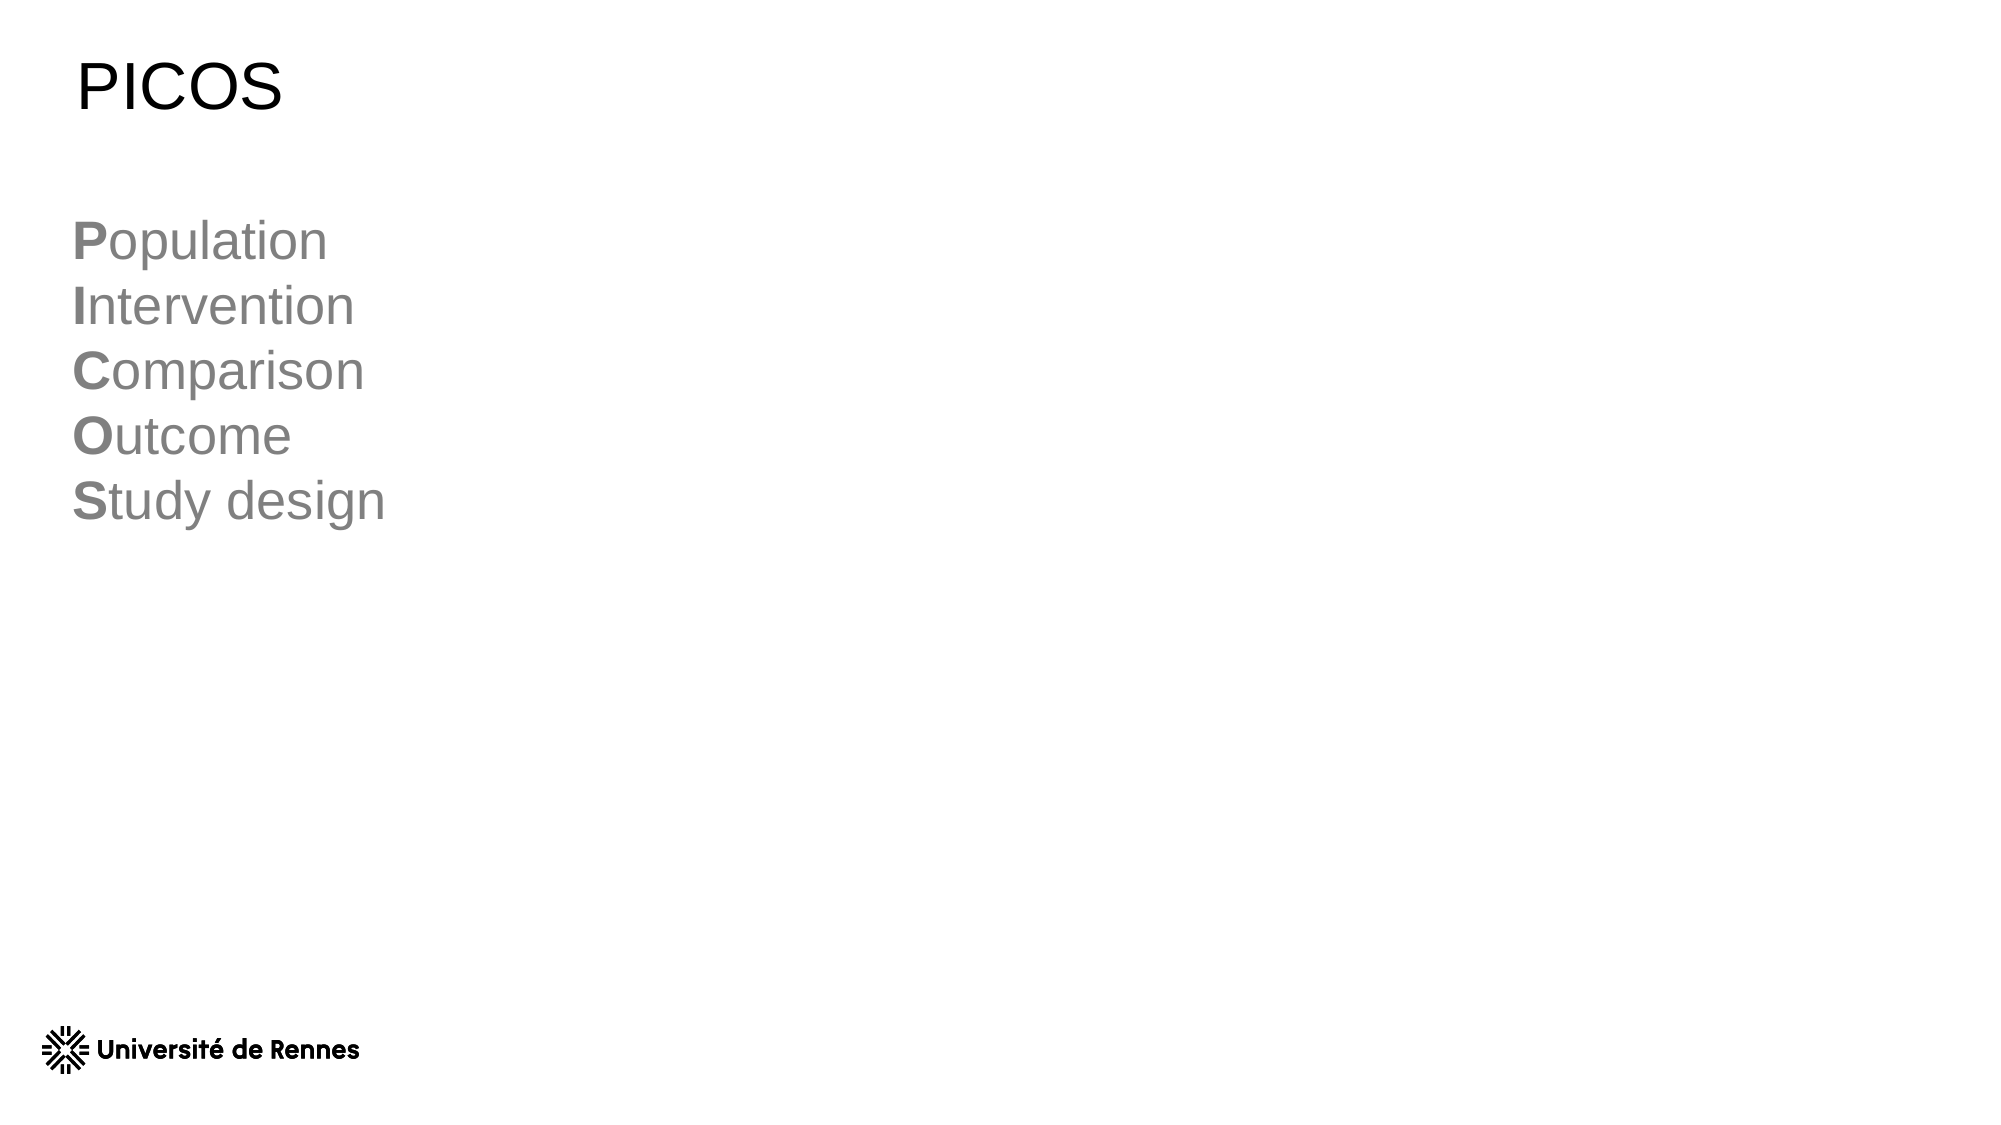

# PICOS
Population
Intervention
Comparison
Outcome
Study design